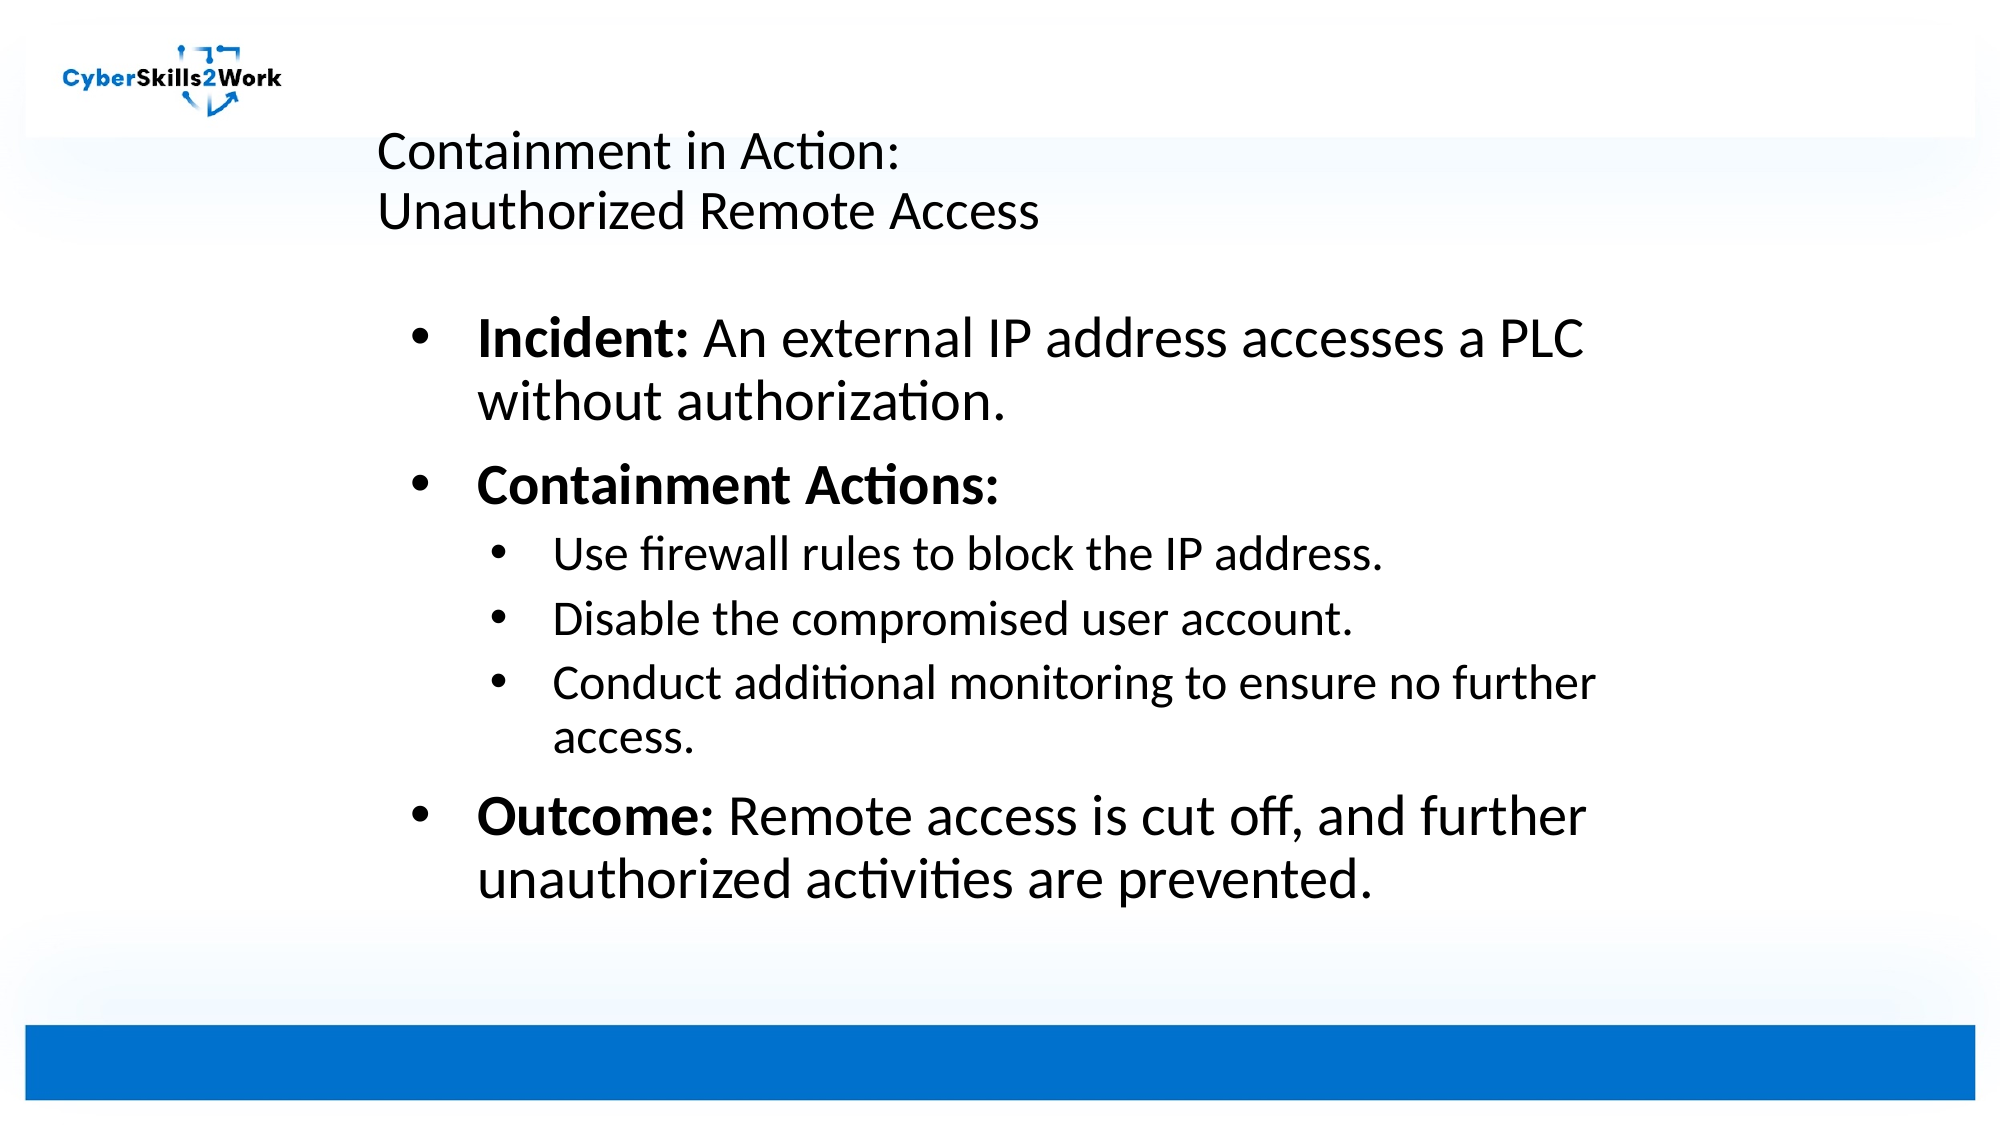

# Containment in Action: Unauthorized Remote Access
Incident: An external IP address accesses a PLC without authorization.
Containment Actions:
Use firewall rules to block the IP address.
Disable the compromised user account.
Conduct additional monitoring to ensure no further access.
Outcome: Remote access is cut off, and further unauthorized activities are prevented.